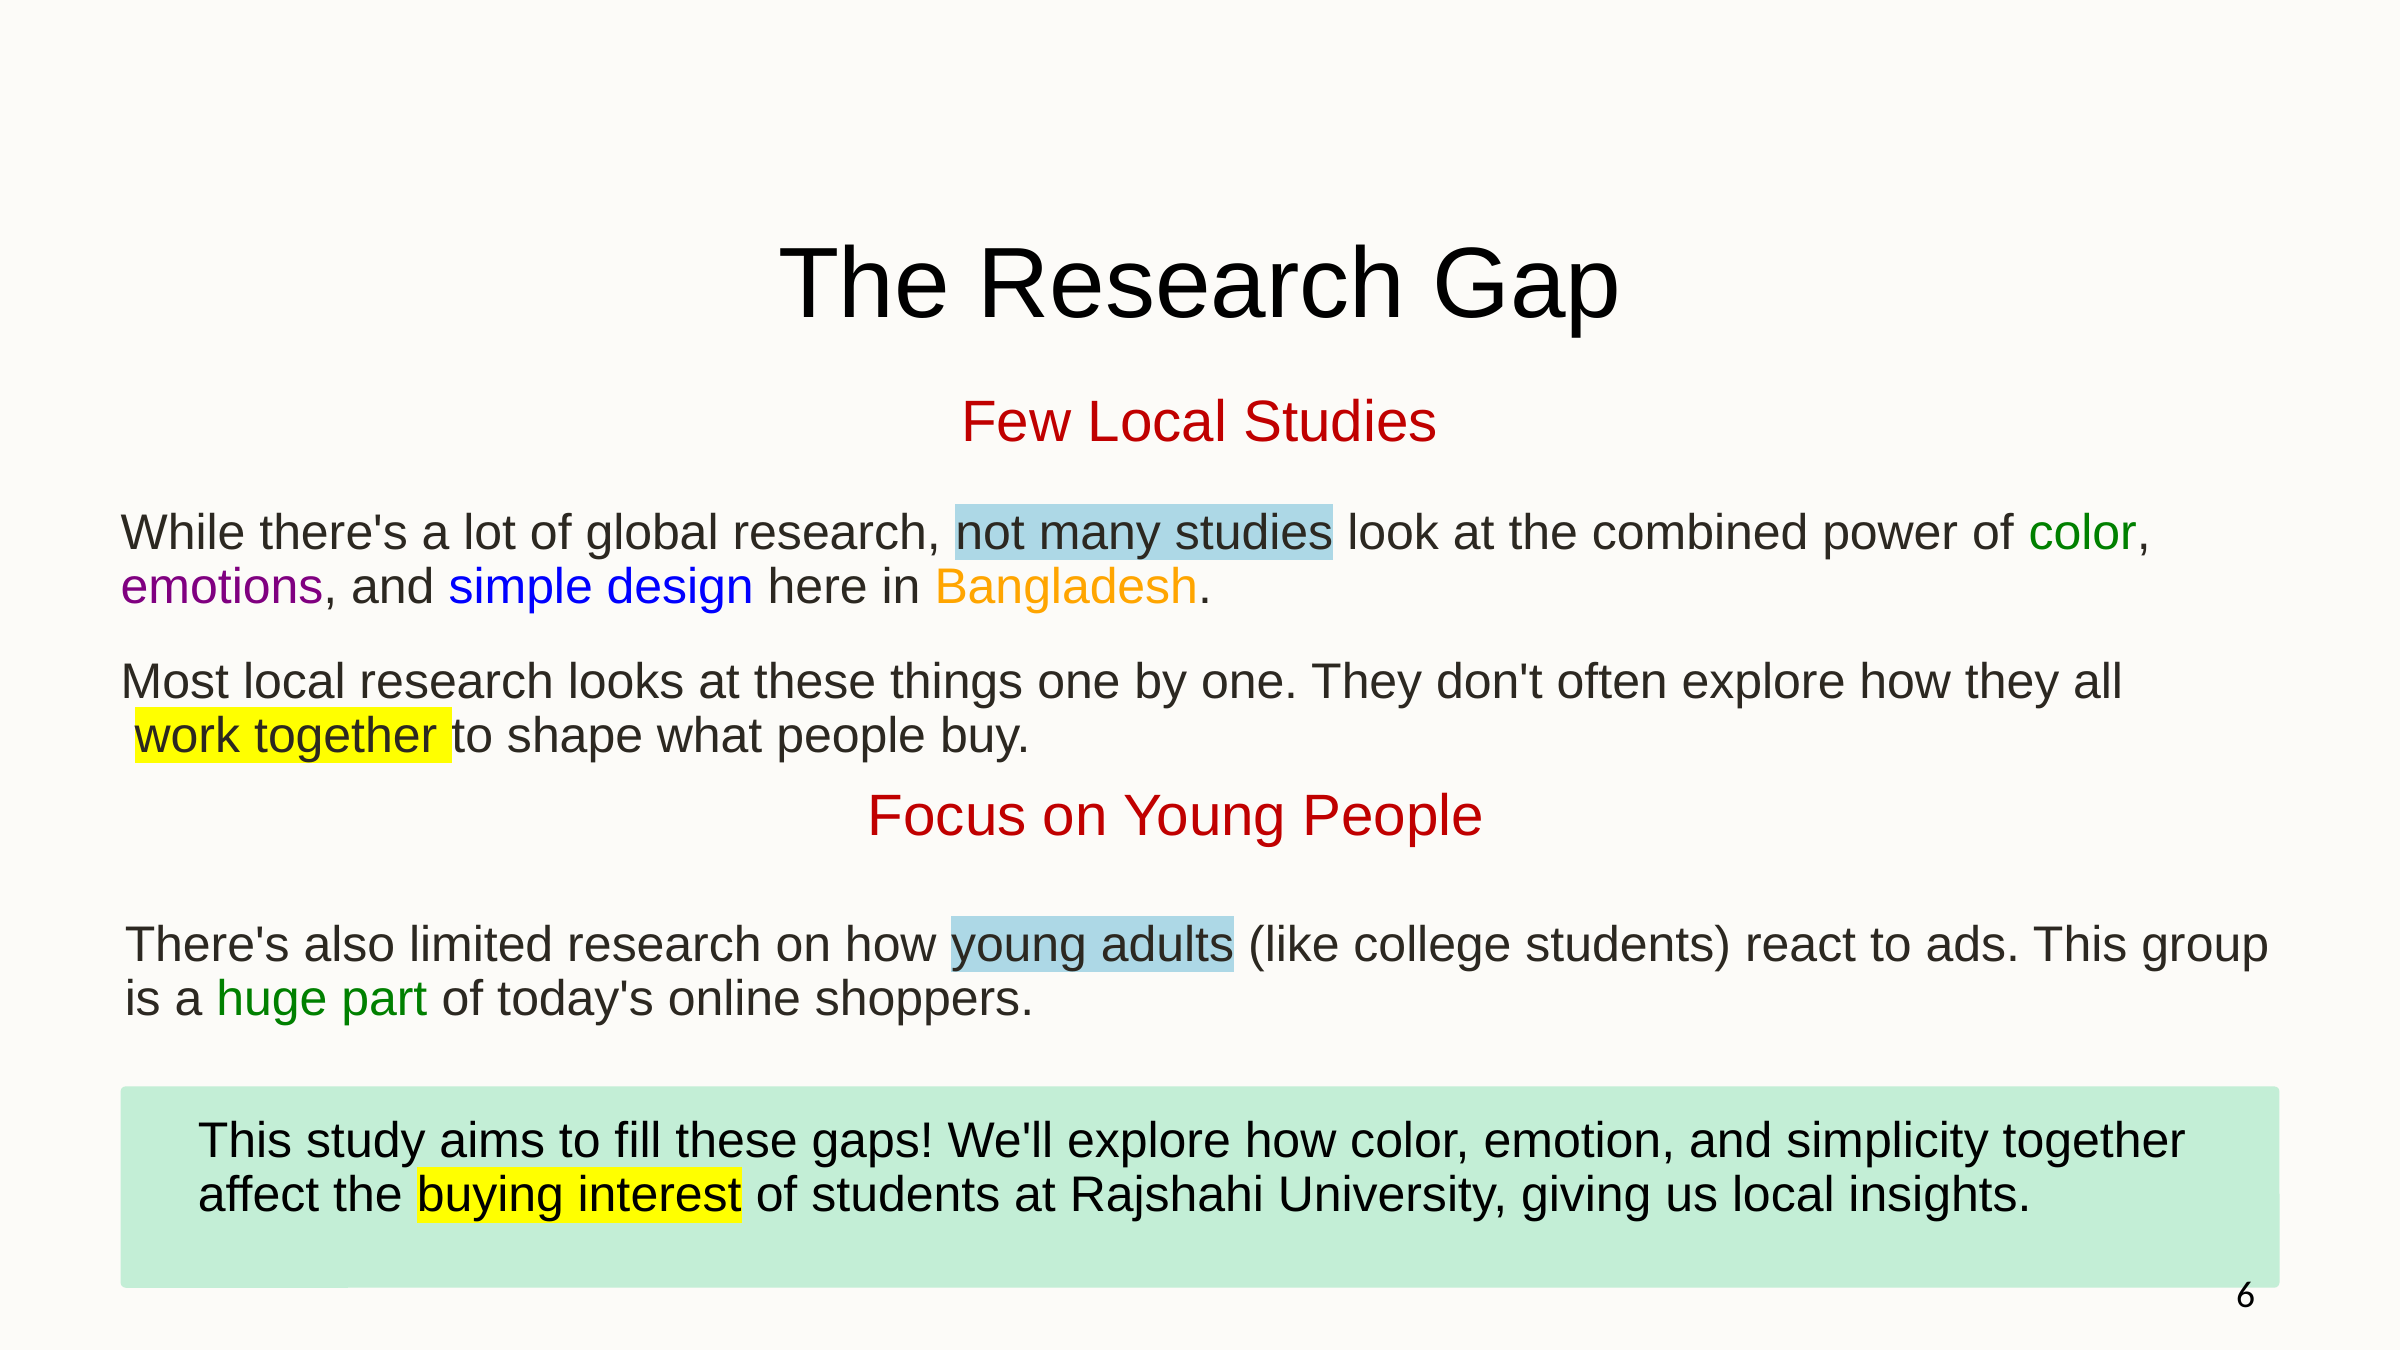

The Research Gap
Few Local Studies
While there's a lot of global research, not many studies look at the combined power of color, emotions, and simple design here in Bangladesh.
Most local research looks at these things one by one. They don't often explore how they all
 work together to shape what people buy.
Focus on Young People
There's also limited research on how young adults (like college students) react to ads. This group is a huge part of today's online shoppers.

This study aims to fill these gaps! We'll explore how color, emotion, and simplicity together affect the buying interest of students at Rajshahi University, giving us local insights.
6